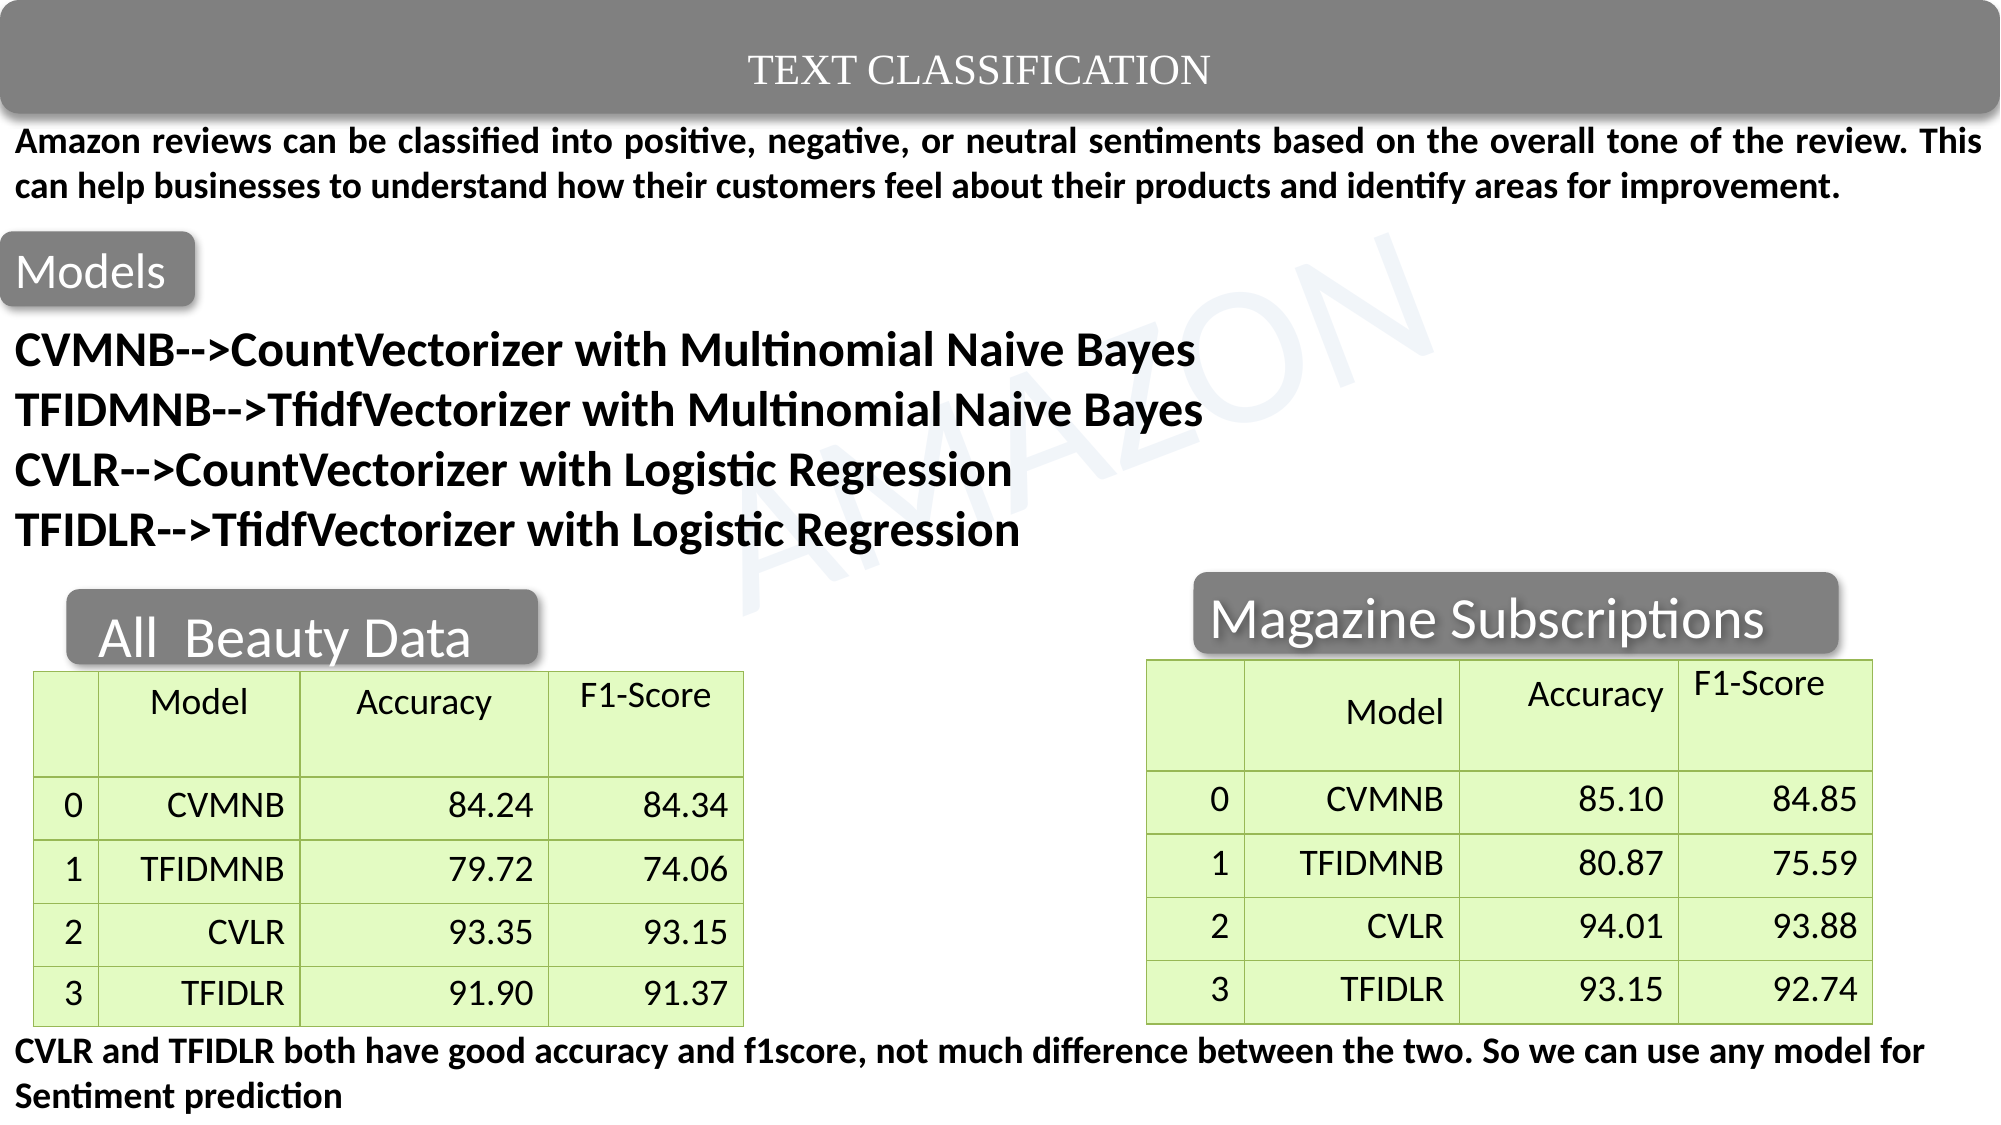

# TEXT CLASSIFICATION
Amazon reviews can be classified into positive, negative, or neutral sentiments based on the overall tone of the review. This can help businesses to understand how their customers feel about their products and identify areas for improvement.

Models
CVMNB-->CountVectorizer with Multinomial Naive Bayes
TFIDMNB-->TfidfVectorizer with Multinomial Naive Bayes
CVLR-->CountVectorizer with Logistic Regression
TFIDLR-->TfidfVectorizer with Logistic Regression

Magazine Subscriptions

All  Beauty Data
|  | Model | Accuracy | F1-Score |
| --- | --- | --- | --- |
| 0 | CVMNB | 85.10 | 84.85 |
| 1 | TFIDMNB | 80.87 | 75.59 |
| 2 | CVLR | 94.01 | 93.88 |
| 3 | TFIDLR | 93.15 | 92.74 |
|  | Model | Accuracy | F1-Score |
| --- | --- | --- | --- |
| 0 | CVMNB | 84.24 | 84.34 |
| 1 | TFIDMNB | 79.72 | 74.06 |
| 2 | CVLR | 93.35 | 93.15 |
| 3 | TFIDLR | 91.90 | 91.37 |
CVLR and TFIDLR both have good accuracy and f1score, not much difference between the two. So we can use any model for Sentiment prediction